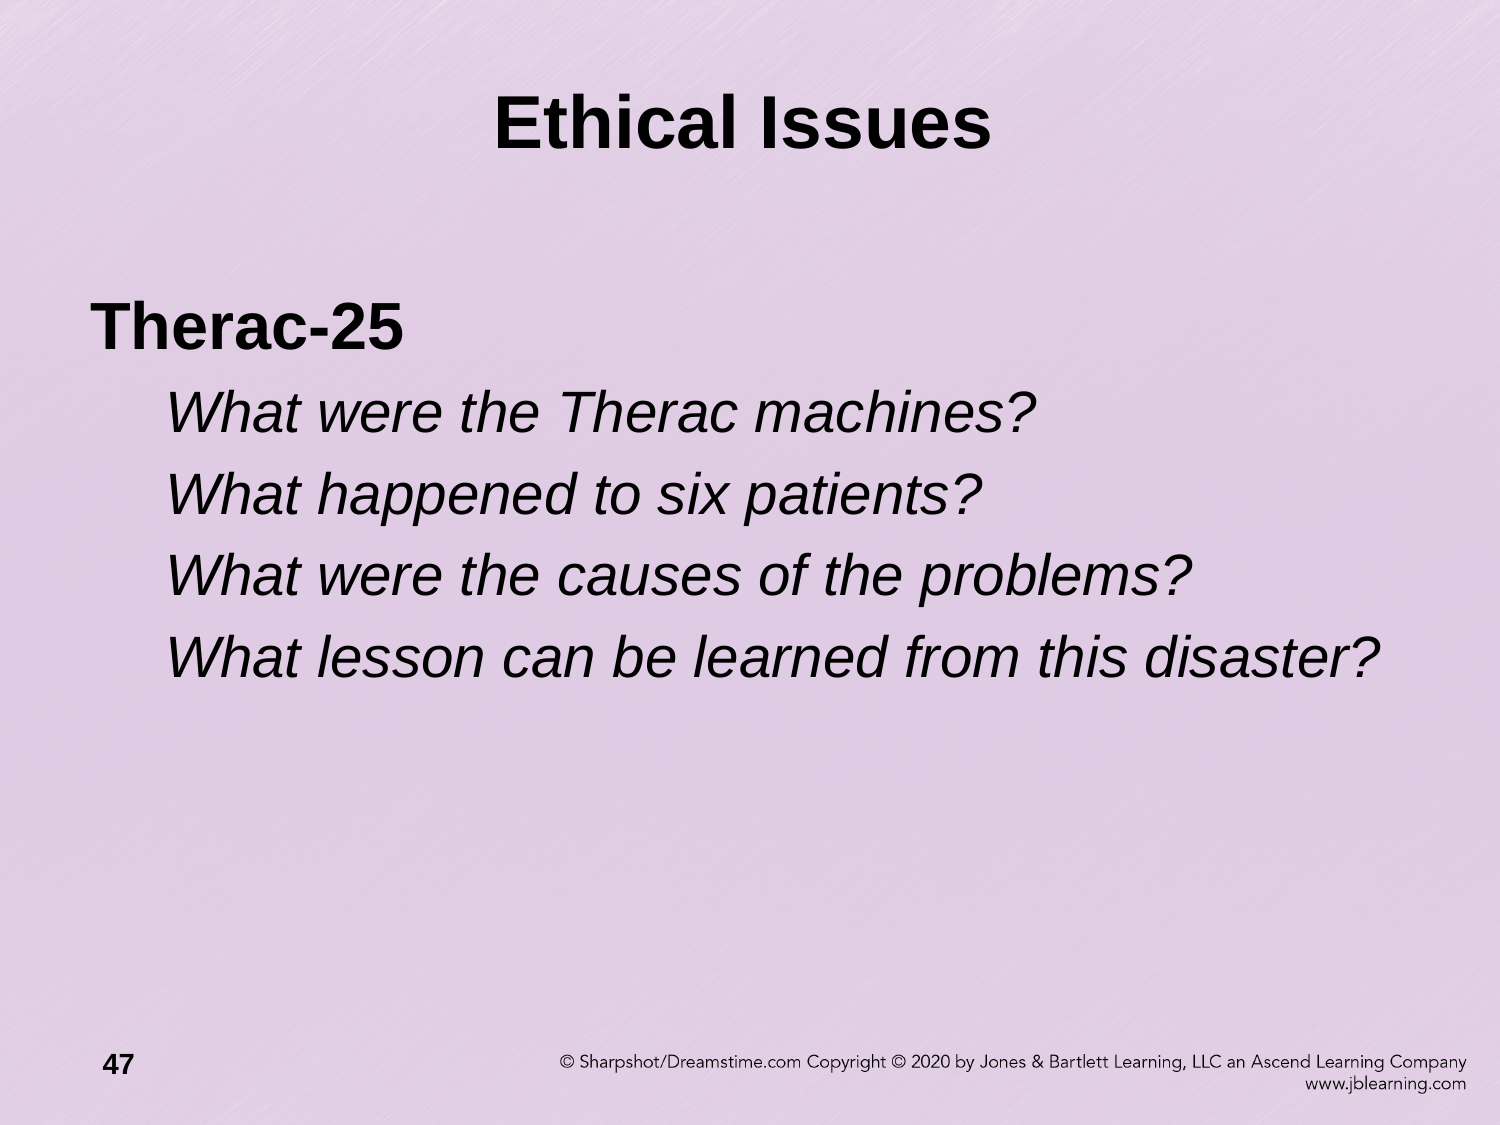

# Ethical Issues
Therac-25
What were the Therac machines?
What happened to six patients?
What were the causes of the problems?
What lesson can be learned from this disaster?
47